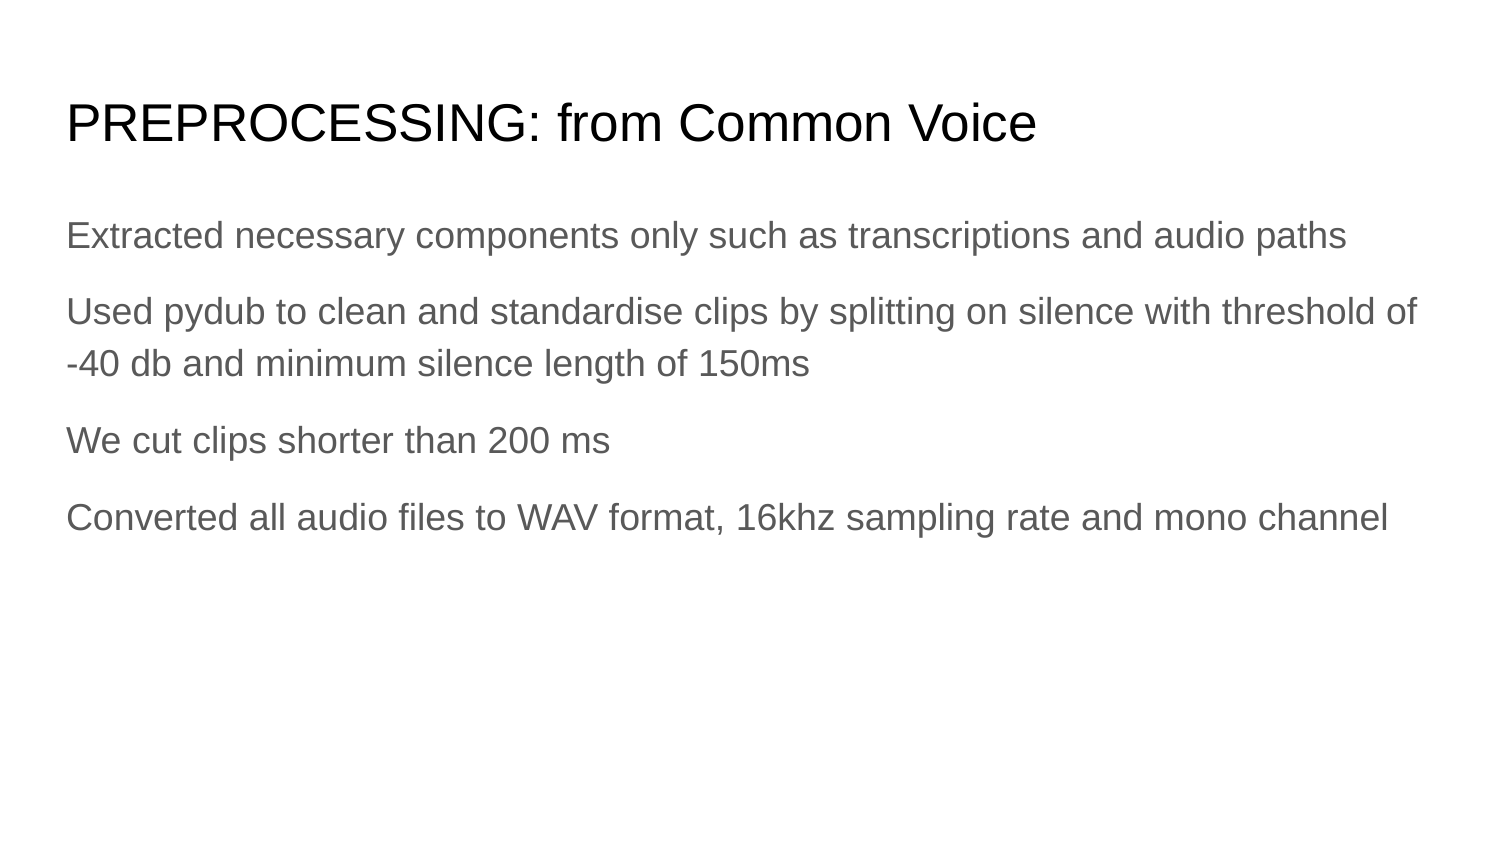

# PREPROCESSING: from Common Voice
Extracted necessary components only such as transcriptions and audio paths
Used pydub to clean and standardise clips by splitting on silence with threshold of -40 db and minimum silence length of 150ms
We cut clips shorter than 200 ms
Converted all audio files to WAV format, 16khz sampling rate and mono channel